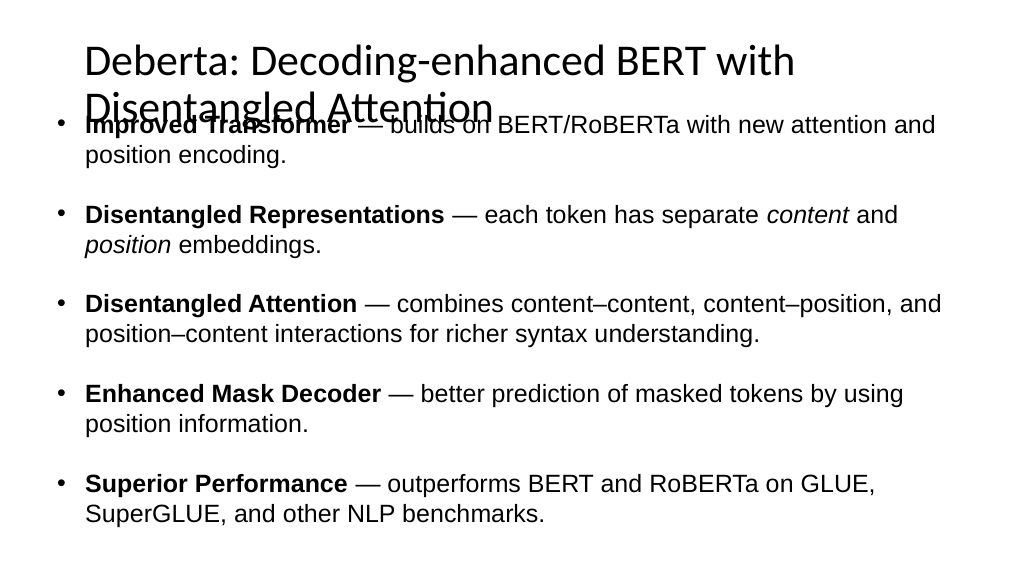

# Deberta: Decoding-enhanced BERT with Disentangled Attention
Improved Transformer — builds on BERT/RoBERTa with new attention and position encoding.

Disentangled Representations — each token has separate content and position embeddings.

Disentangled Attention — combines content–content, content–position, and position–content interactions for richer syntax understanding.

Enhanced Mask Decoder — better prediction of masked tokens by using position information.

Superior Performance — outperforms BERT and RoBERTa on GLUE, SuperGLUE, and other NLP benchmarks.